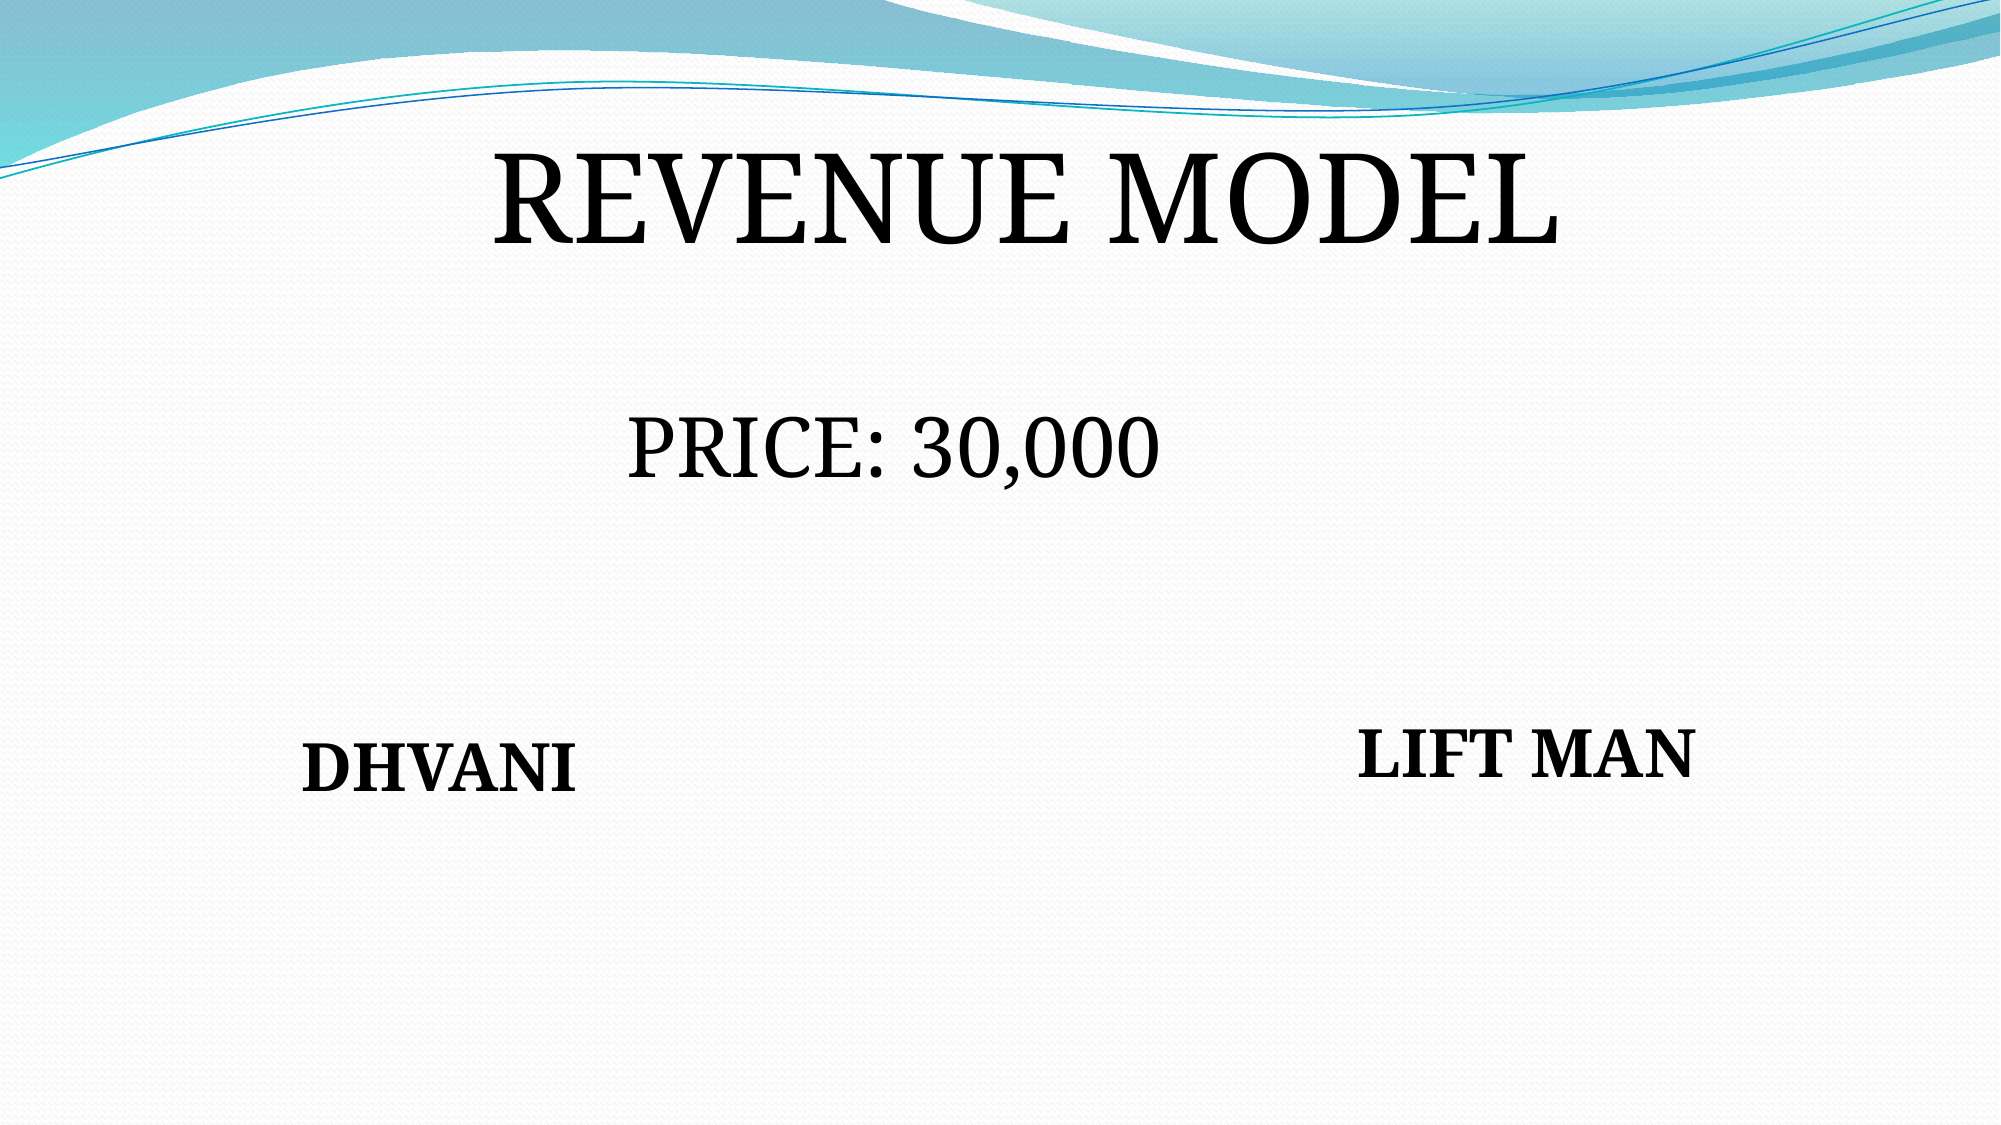

REVENUE MODEL
PRICE: 30,000
LIFT MAN
DHVANI